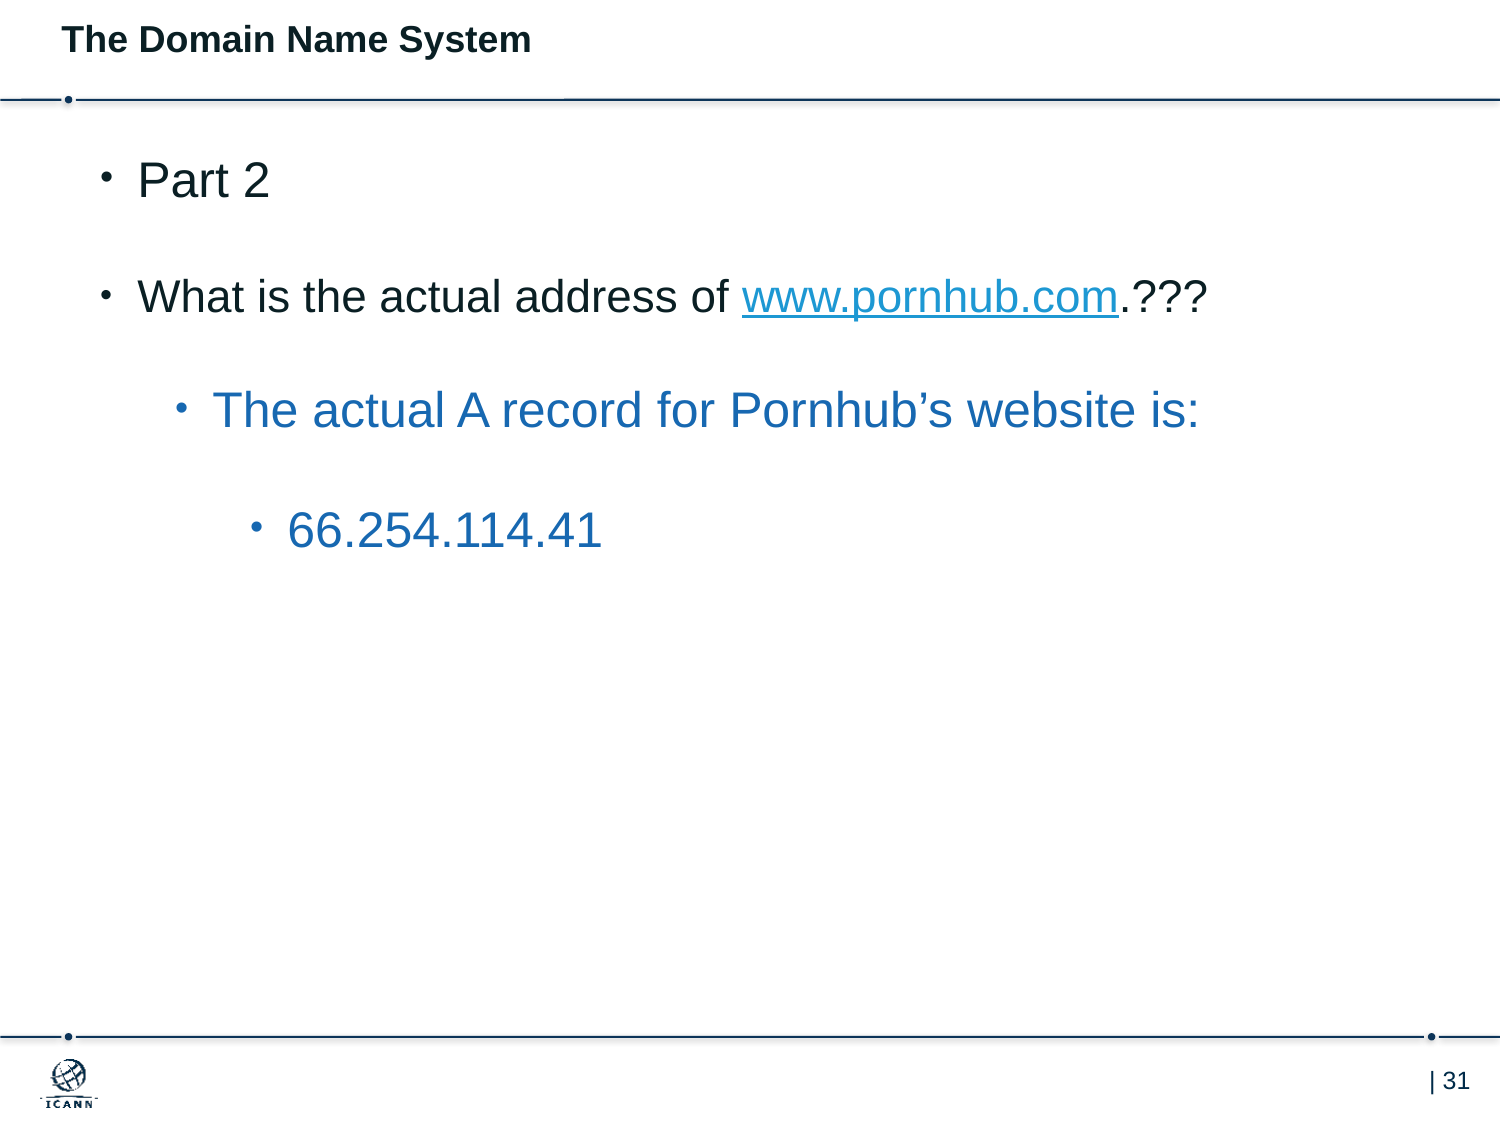

The Domain Name System
Part 2

What is the actual address of www.pornhub.com.???

The actual A record for Pornhub’s website is:

66.254.114.41